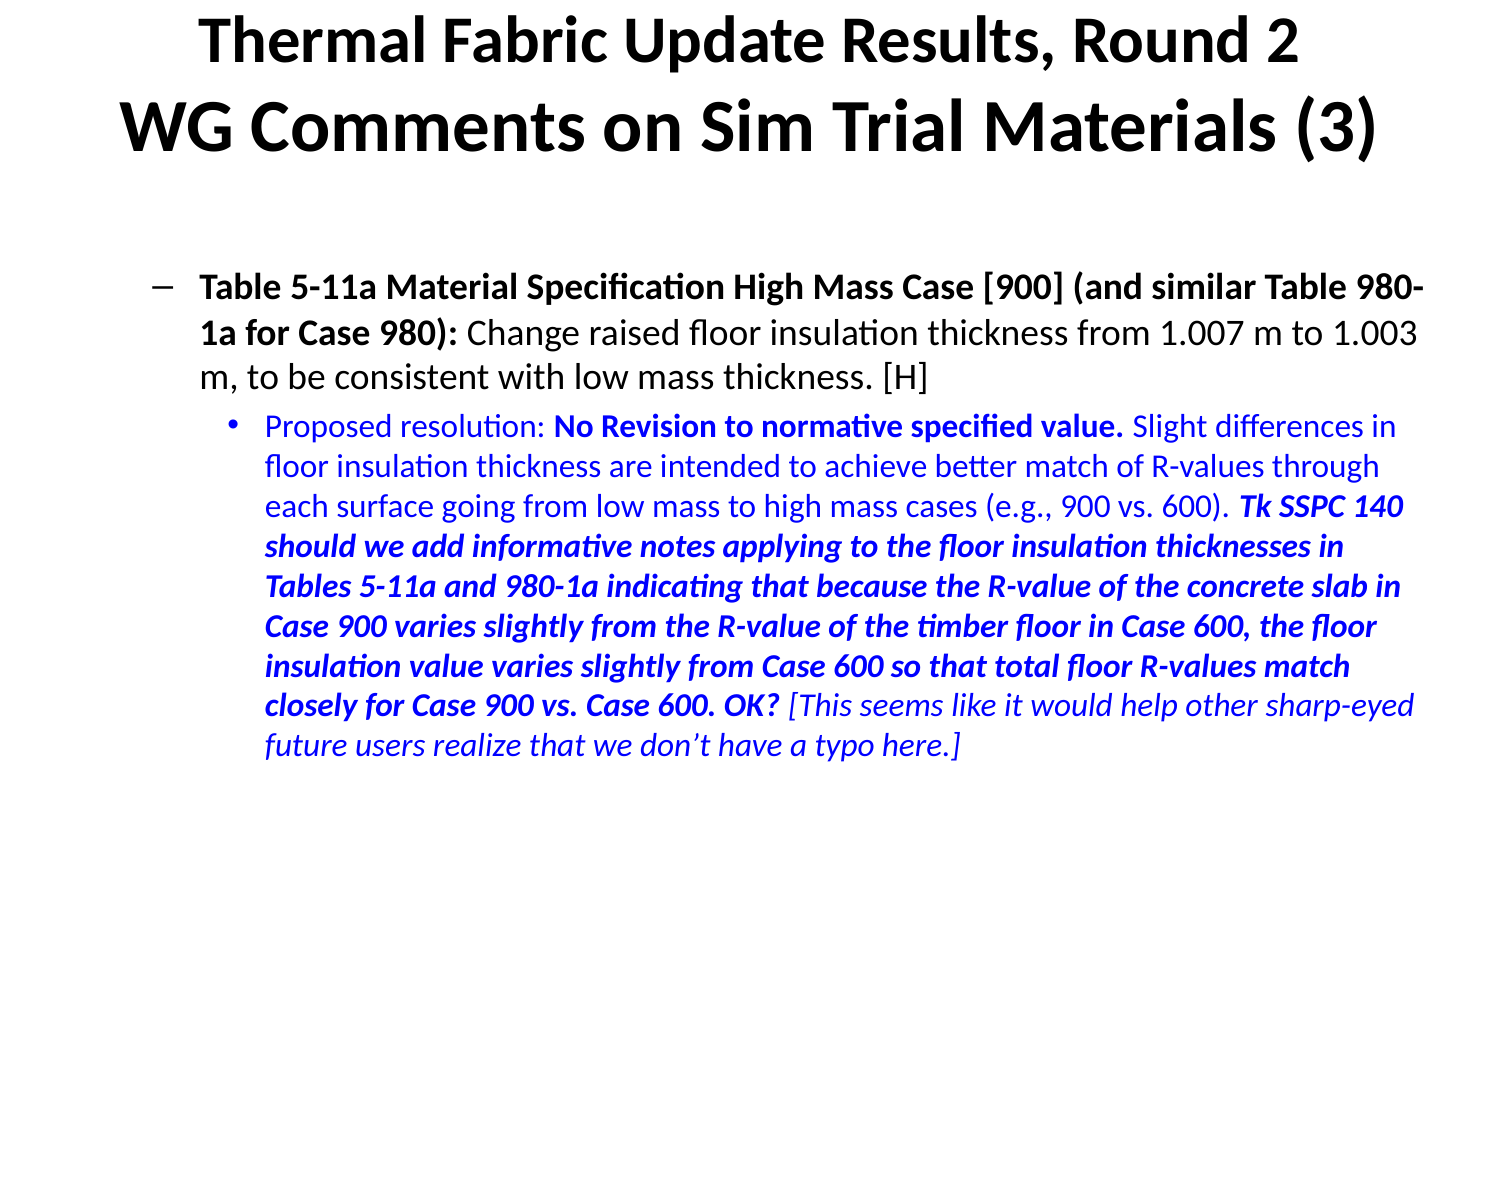

# Thermal Fabric Update Results, Round 2 WG Comments on Sim Trial Materials (3)

Table 5-11a Material Specification High Mass Case [900] (and similar Table 980-1a for Case 980): Change raised floor insulation thickness from 1.007 m to 1.003 m, to be consistent with low mass thickness. [H]
Proposed resolution: No Revision to normative specified value. Slight differences in floor insulation thickness are intended to achieve better match of R-values through each surface going from low mass to high mass cases (e.g., 900 vs. 600). Tk SSPC 140 should we add informative notes applying to the floor insulation thicknesses in Tables 5-11a and 980-1a indicating that because the R-value of the concrete slab in Case 900 varies slightly from the R-value of the timber floor in Case 600, the floor insulation value varies slightly from Case 600 so that total floor R-values match closely for Case 900 vs. Case 600. OK? [This seems like it would help other sharp-eyed future users realize that we don’t have a typo here.]